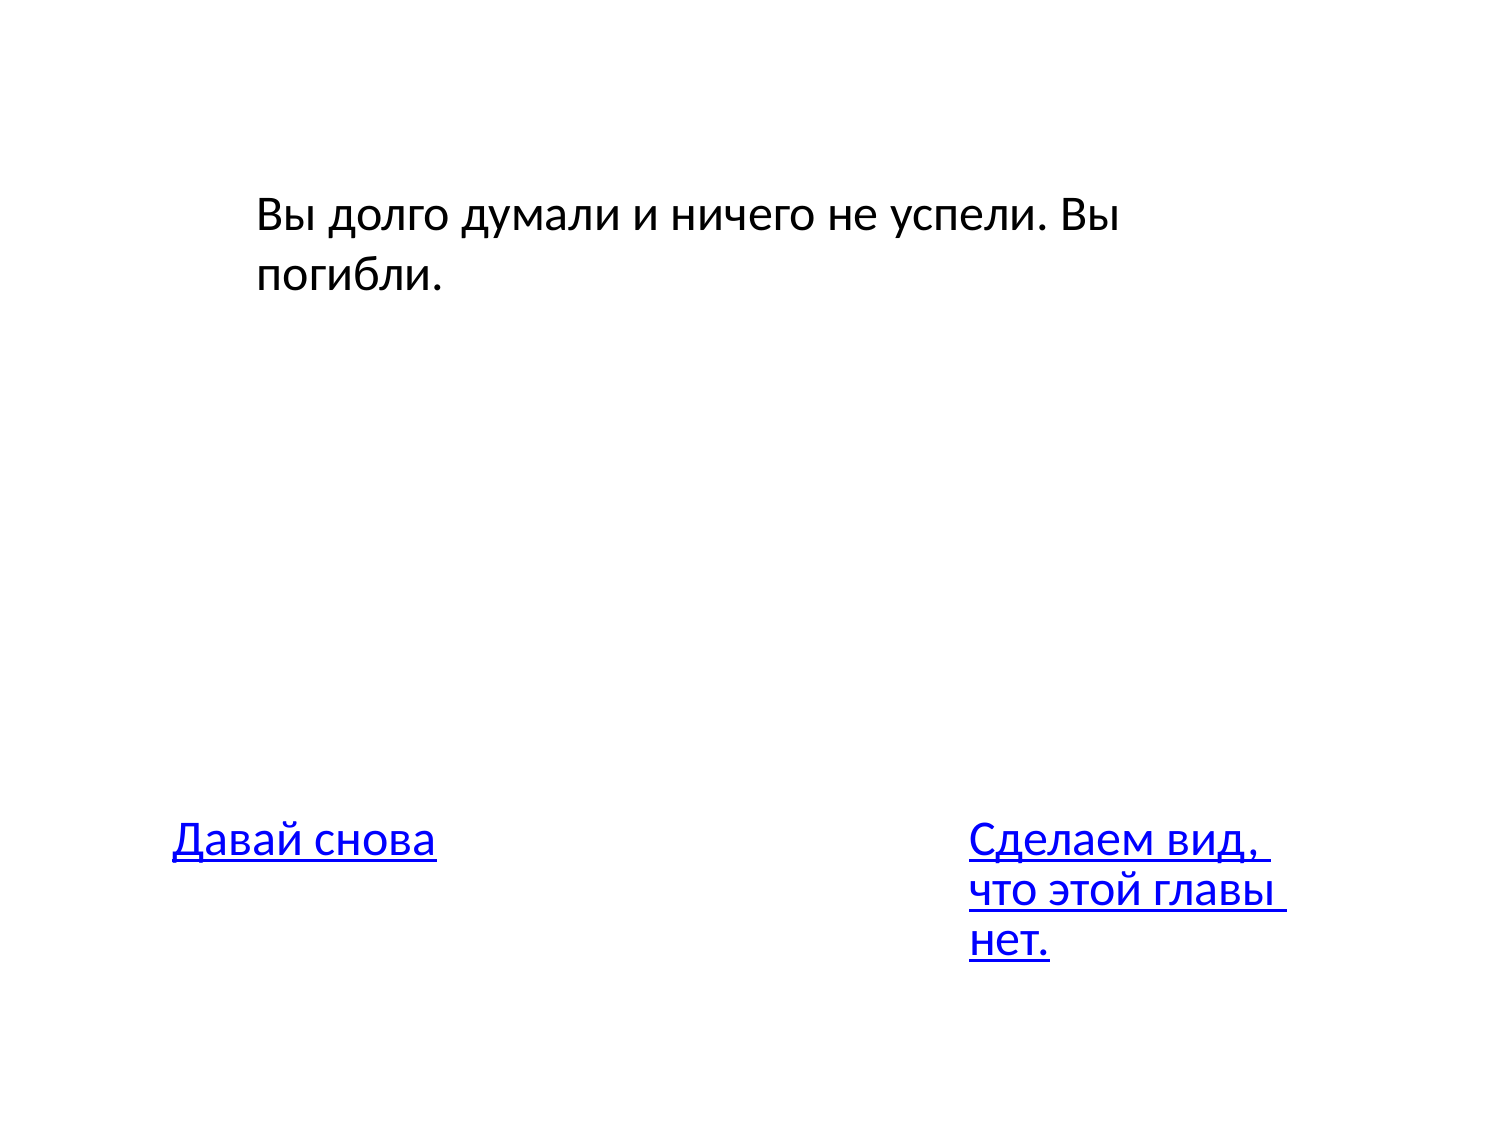

Вы долго думали и ничего не успели. Вы погибли.
Давай снова
Сделаем вид, что этой главы нет.